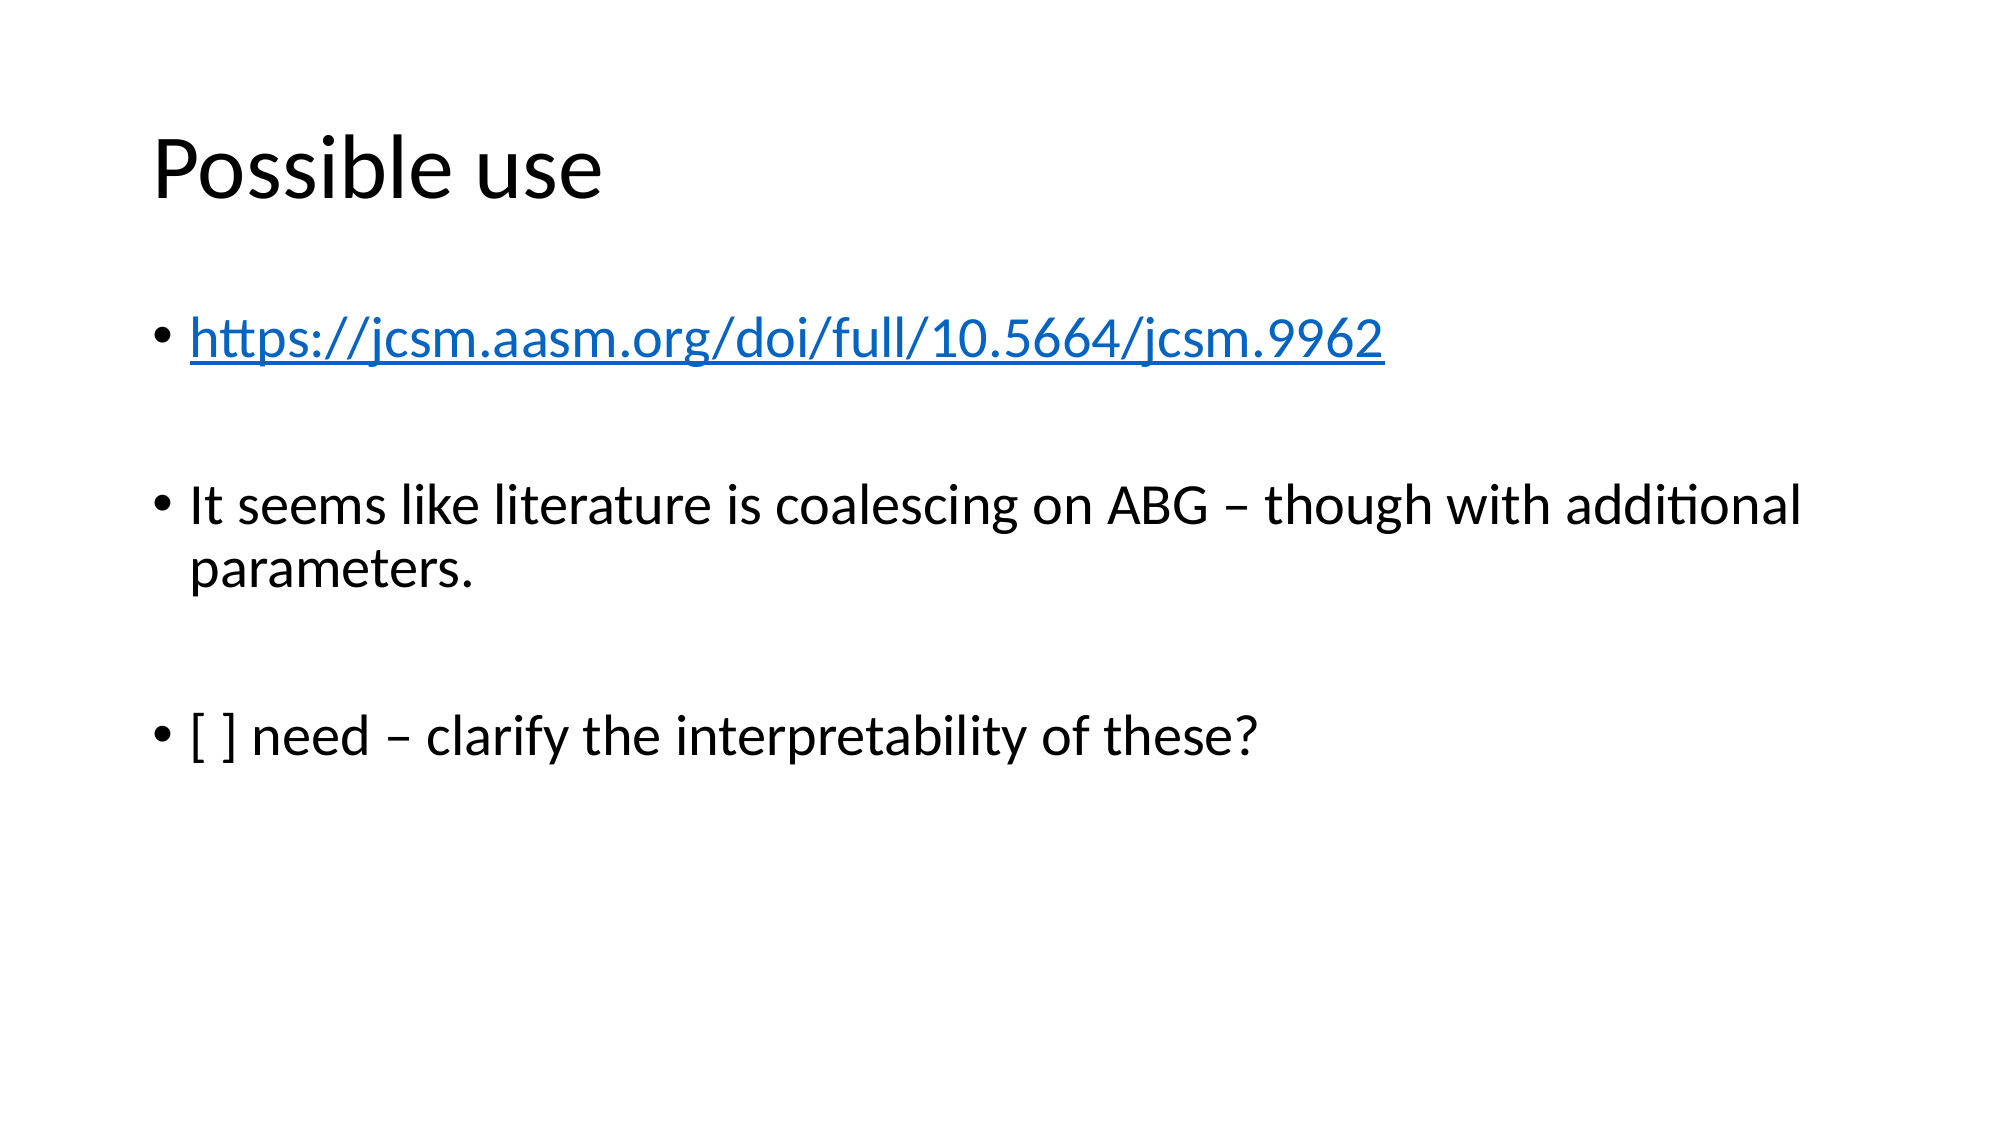

# Possible use
https://jcsm.aasm.org/doi/full/10.5664/jcsm.9962

It seems like literature is coalescing on ABG – though with additional parameters.

[ ] need – clarify the interpretability of these?